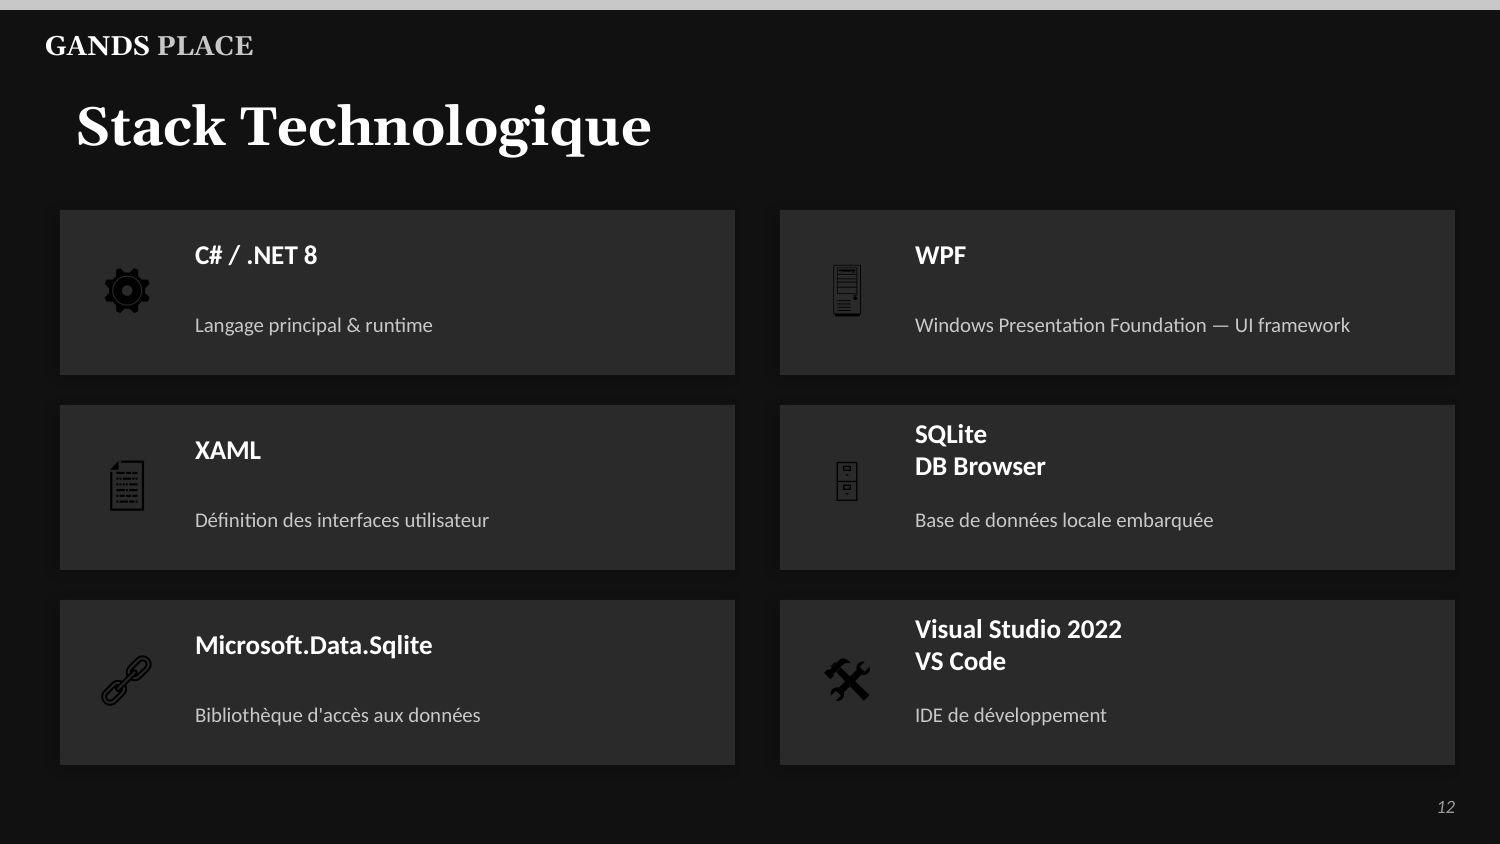

GANDS PLACE
Stack Technologique

⚙️
C# / .NET 8
🖥️
WPF
Langage principal & runtime
Windows Presentation Foundation — UI framework

📄
XAML
🗄️
SQLite
DB Browser
Définition des interfaces utilisateur
Base de données locale embarquée

🔗
Microsoft.Data.Sqlite
🛠️
Visual Studio 2022
VS Code
Bibliothèque d'accès aux données
IDE de développement
12